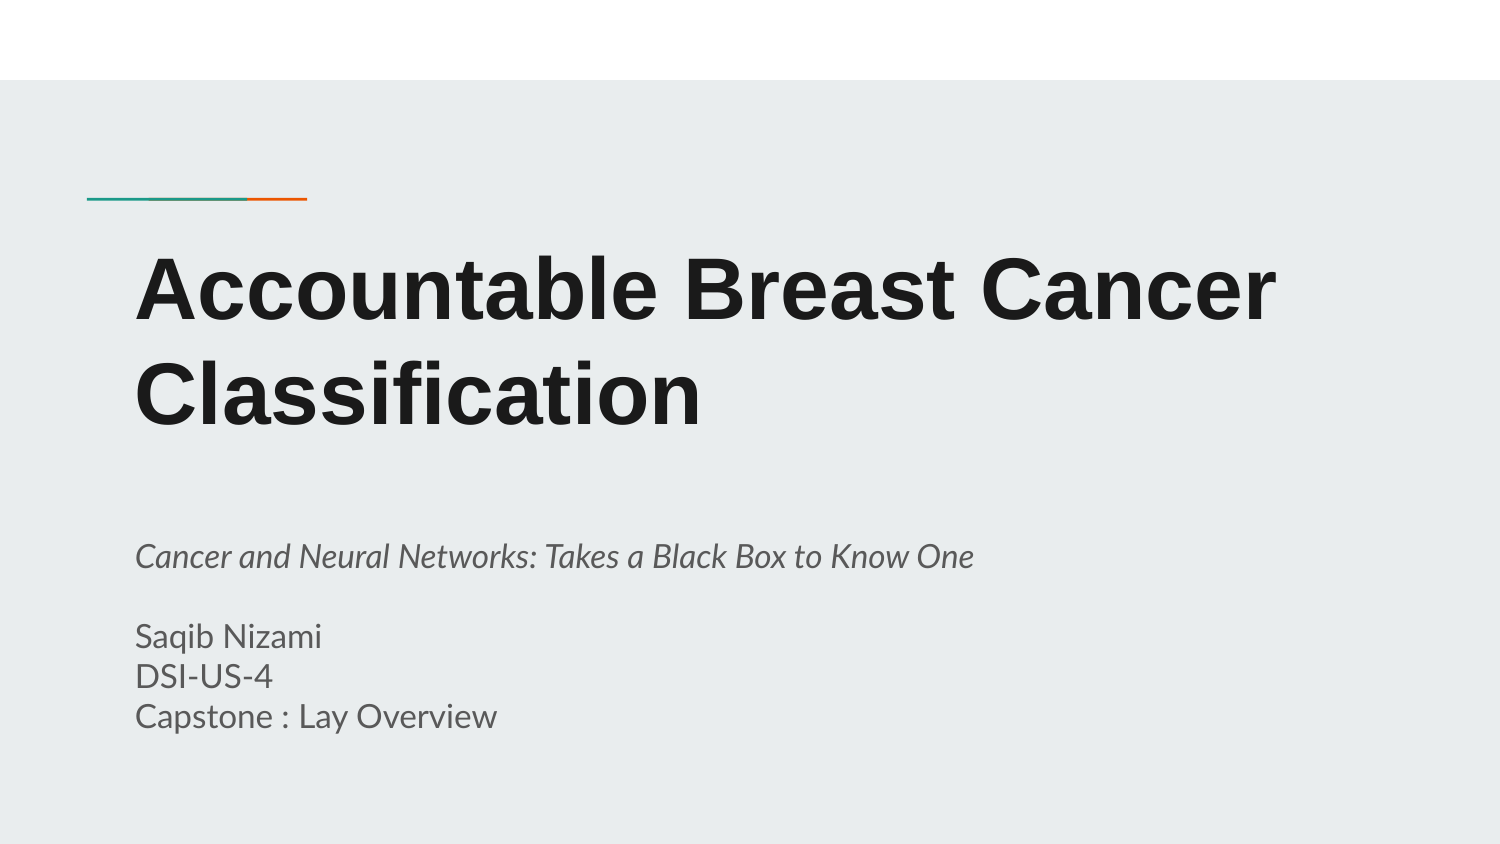

# Accountable Breast Cancer Classification
Cancer and Neural Networks: Takes a Black Box to Know One

Saqib Nizami
DSI-US-4
Capstone : Lay Overview